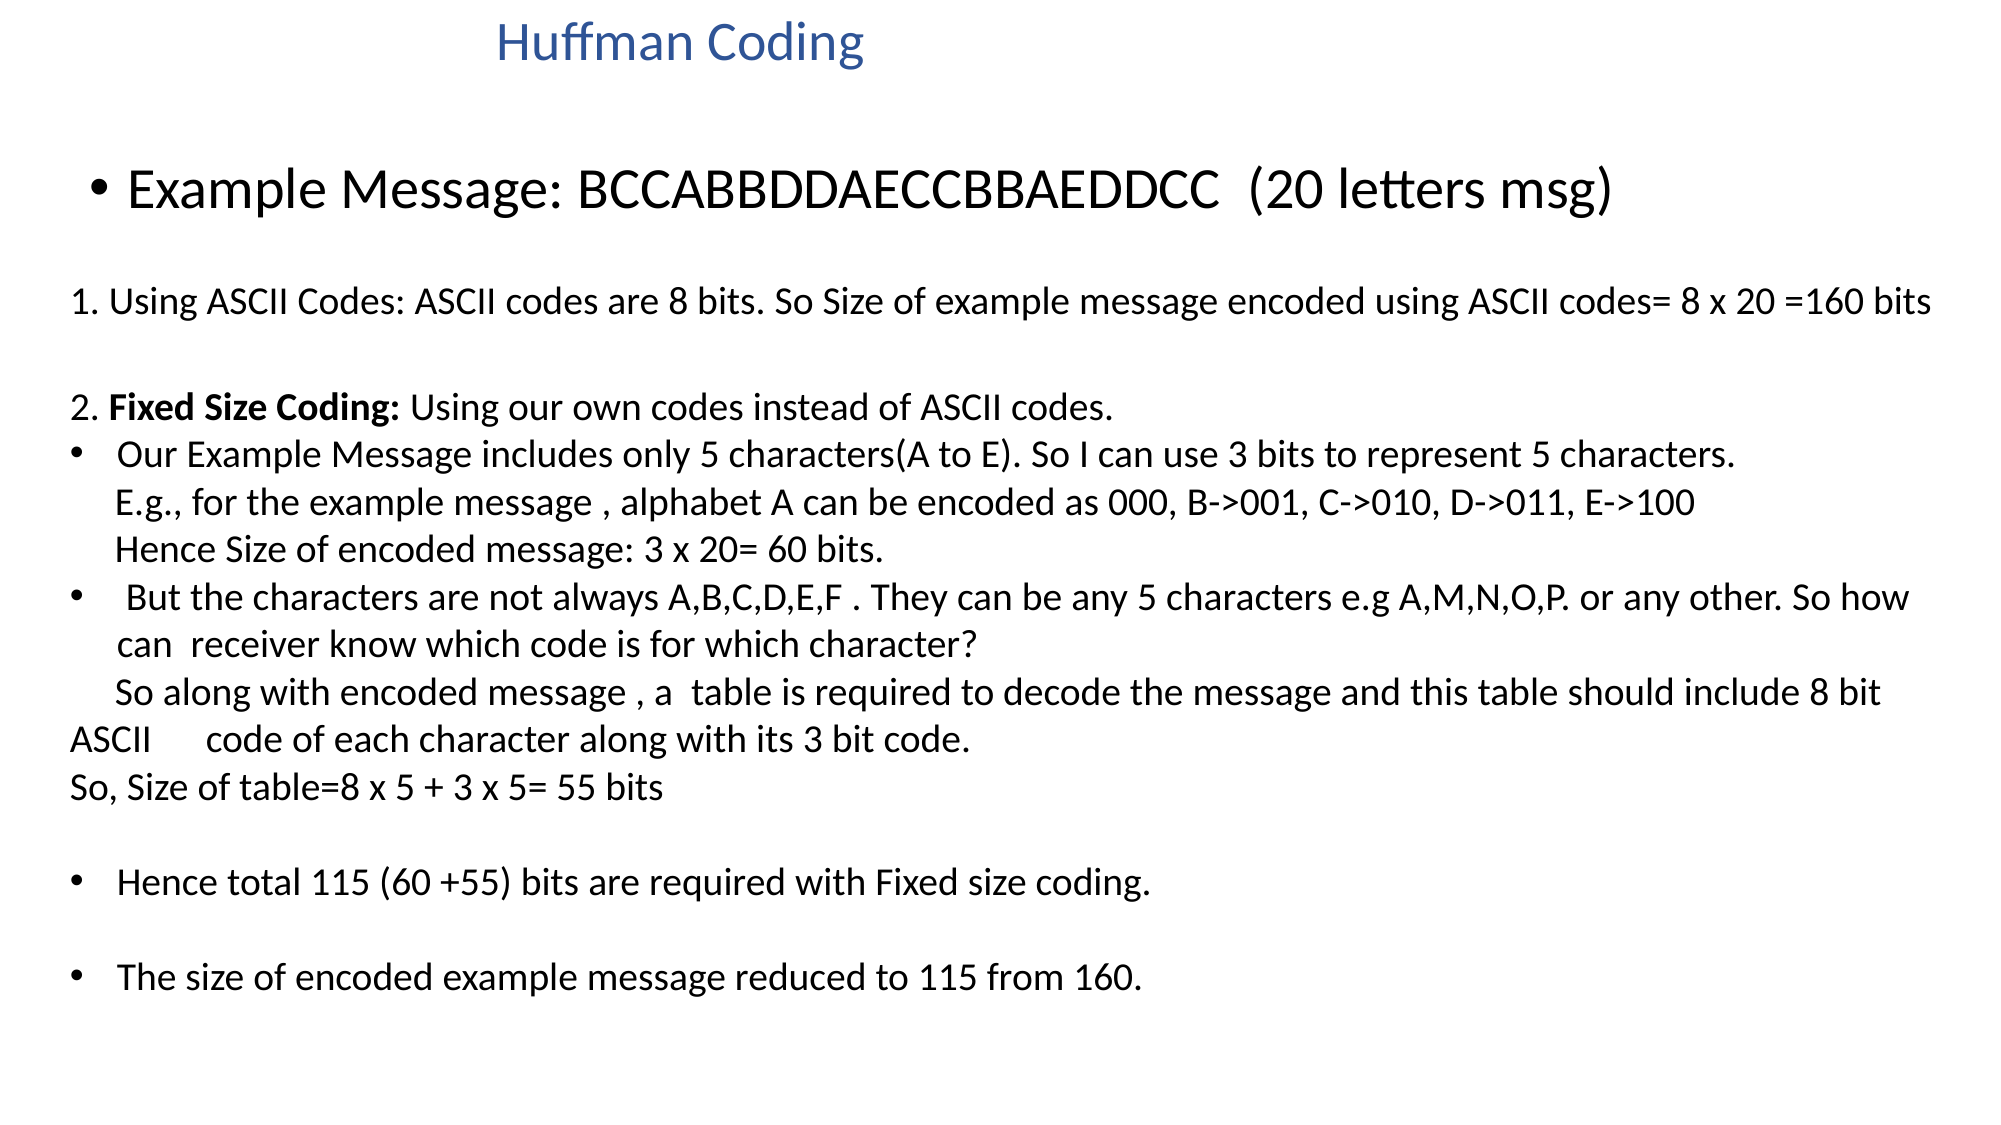

# Huffman Coding
Example Message: BCCABBDDAECCBBAEDDCC  (20 letters msg)

1. Using ASCII Codes: ASCII codes are 8 bits. So Size of example message encoded using ASCII codes= 8 x 20 =160 bits
2. Fixed Size Coding: Using our own codes instead of ASCII codes.
Our Example Message includes only 5 characters(A to E). So I can use 3 bits to represent 5 characters.
     E.g., for the example message , alphabet A can be encoded as 000, B->001, C->010, D->011, E->100
     Hence Size of encoded message: 3 x 20= 60 bits.
 But the characters are not always A,B,C,D,E,F . They can be any 5 characters e.g A,M,N,O,P. or any other. So how can  receiver know which code is for which character?
     So along with encoded message , a  table is required to decode the message and this table should include 8 bit ASCII      code of each character along with its 3 bit code.
So, Size of table=8 x 5 + 3 x 5= 55 bits

Hence total 115 (60 +55) bits are required with Fixed size coding.

The size of encoded example message reduced to 115 from 160.